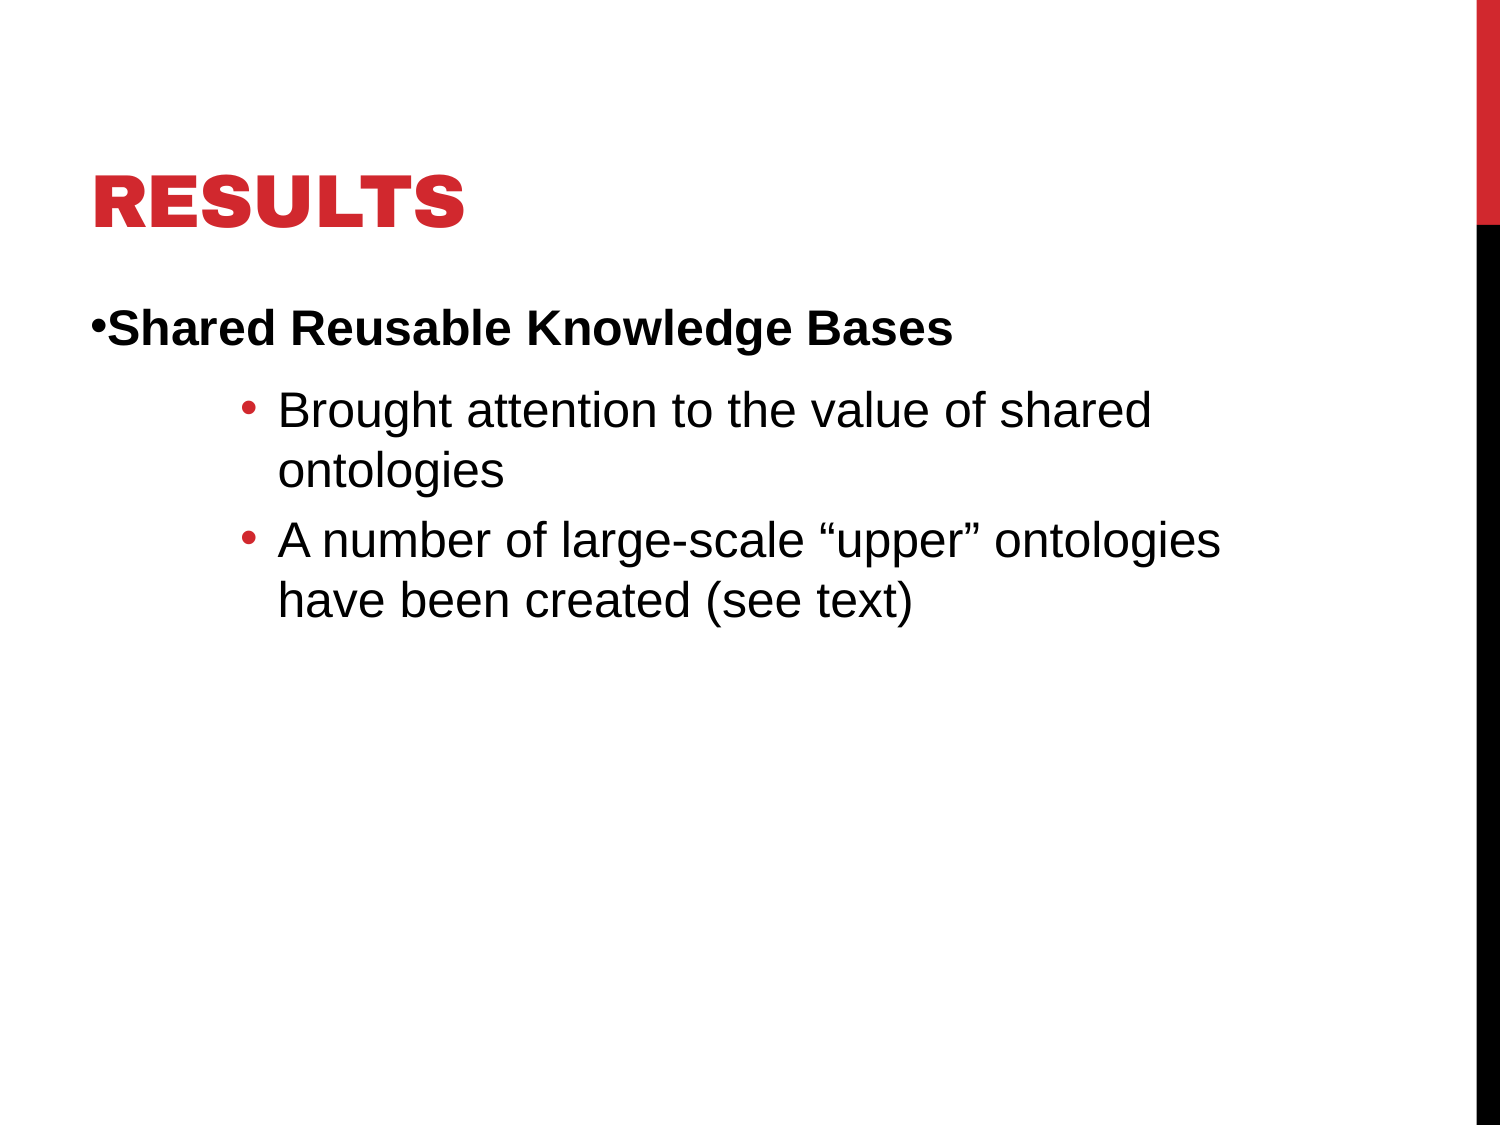

# RESULTS
Shared Reusable Knowledge Bases
Brought attention to the value of shared ontologies
A number of large-scale “upper” ontologies have been created (see text)